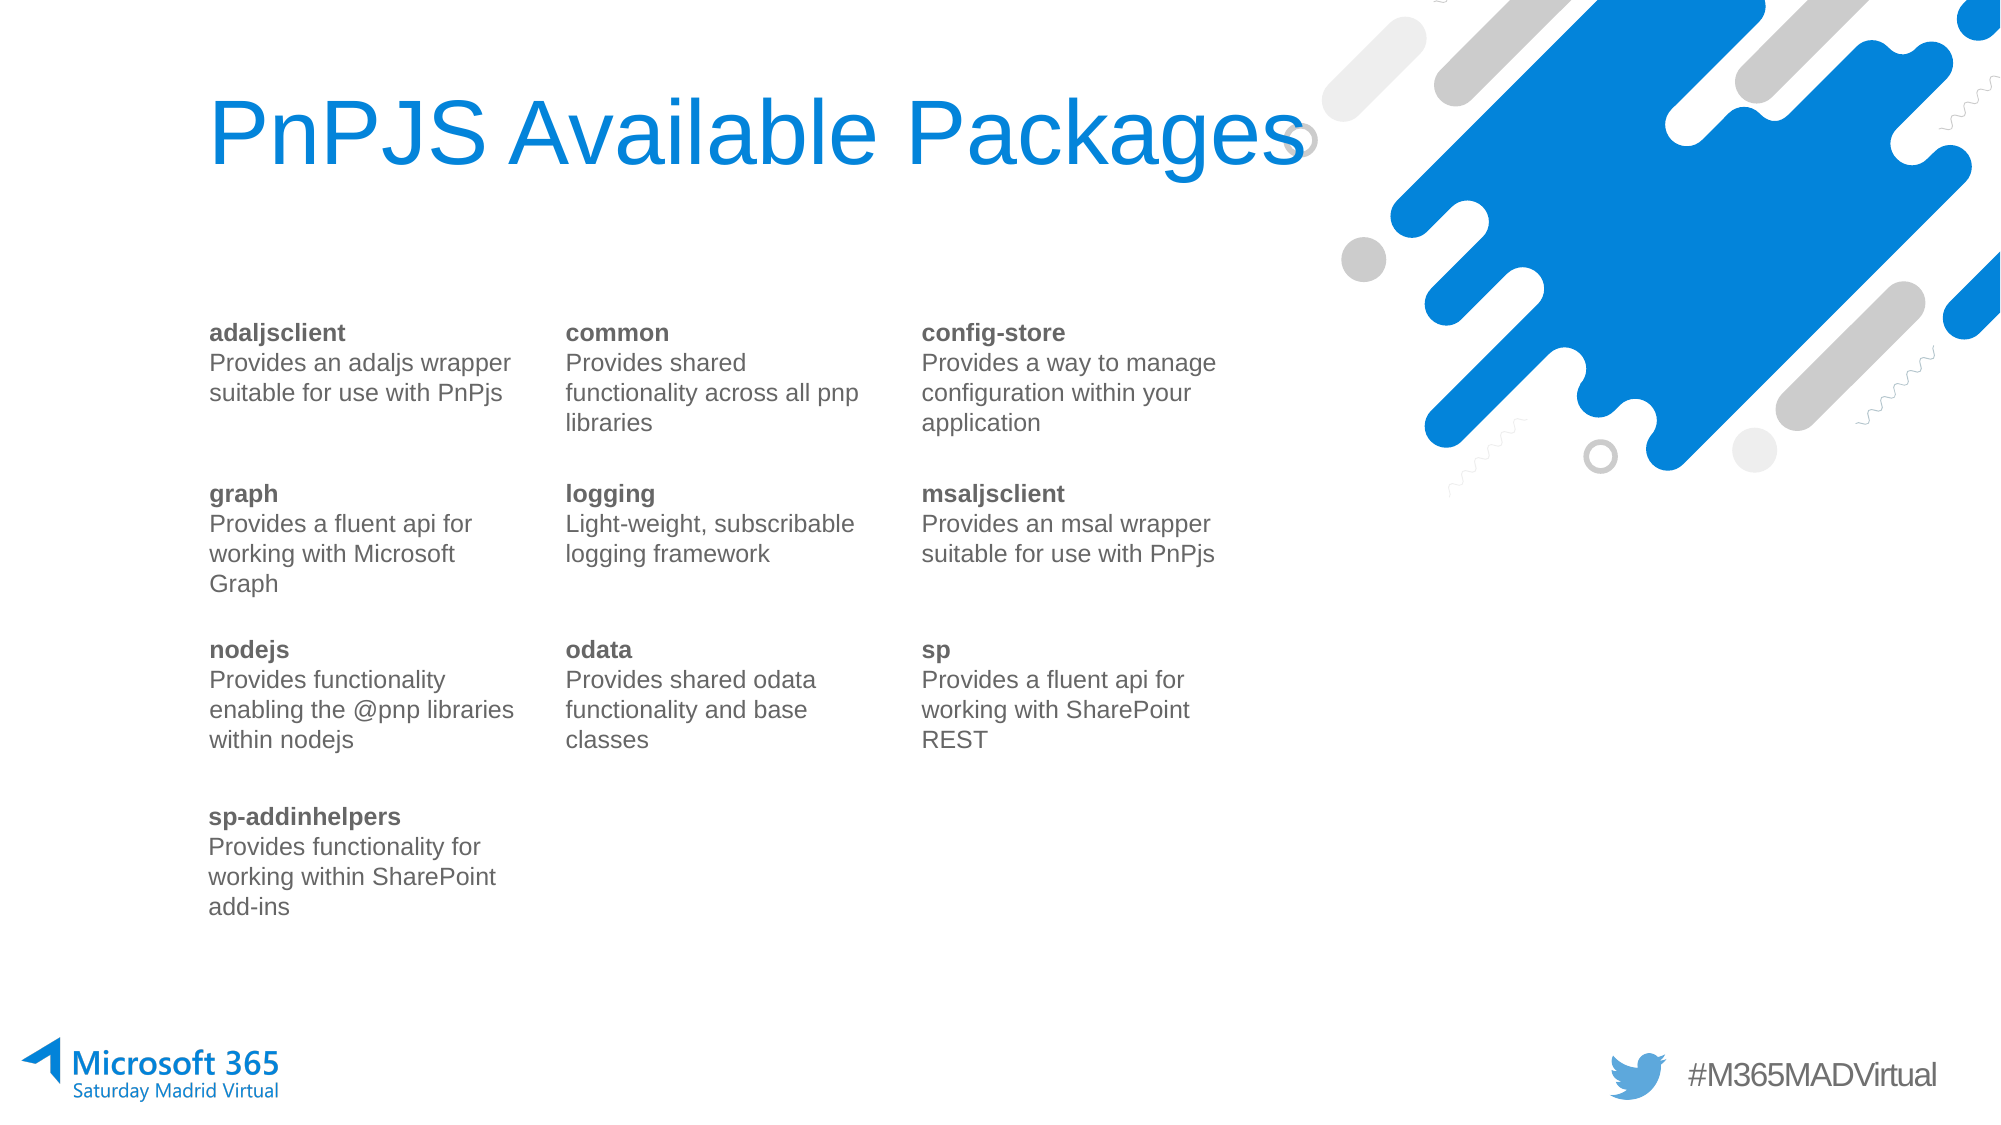

# PnPJS Available Packages
adaljsclient
Provides an adaljs wrapper suitable for use with PnPjs
common
Provides shared functionality across all pnp libraries
config-store
Provides a way to manage configuration within your application
graph
Provides a fluent api for working with Microsoft Graph
logging
Light-weight, subscribable logging framework
msaljsclient
Provides an msal wrapper suitable for use with PnPjs
nodejs
Provides functionality enabling the @pnp libraries within nodejs
odata
Provides shared odata functionality and base classes
sp
Provides a fluent api for working with SharePoint REST
sp-addinhelpers
Provides functionality for working within SharePoint add-ins